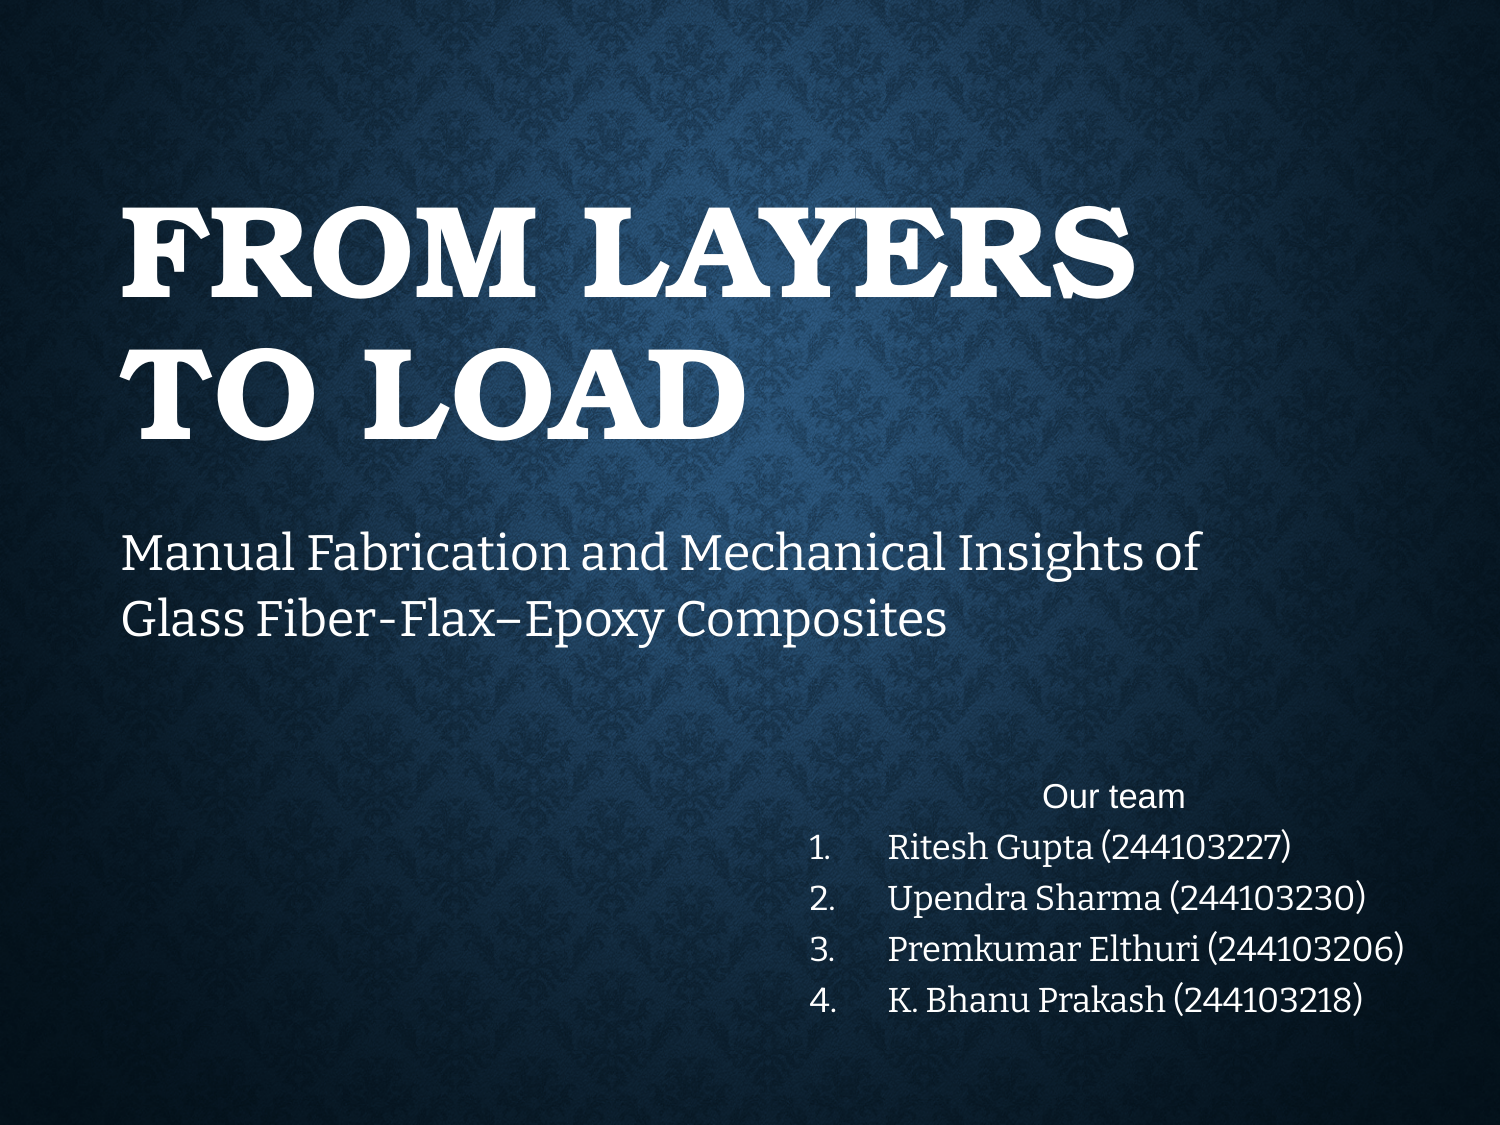

# From Layers to Load
Manual Fabrication and Mechanical Insights of Glass Fiber-Flax–Epoxy Composites
Our team
Ritesh Gupta (244103227)
Upendra Sharma (244103230)
Premkumar Elthuri (244103206)
K. Bhanu Prakash (244103218)